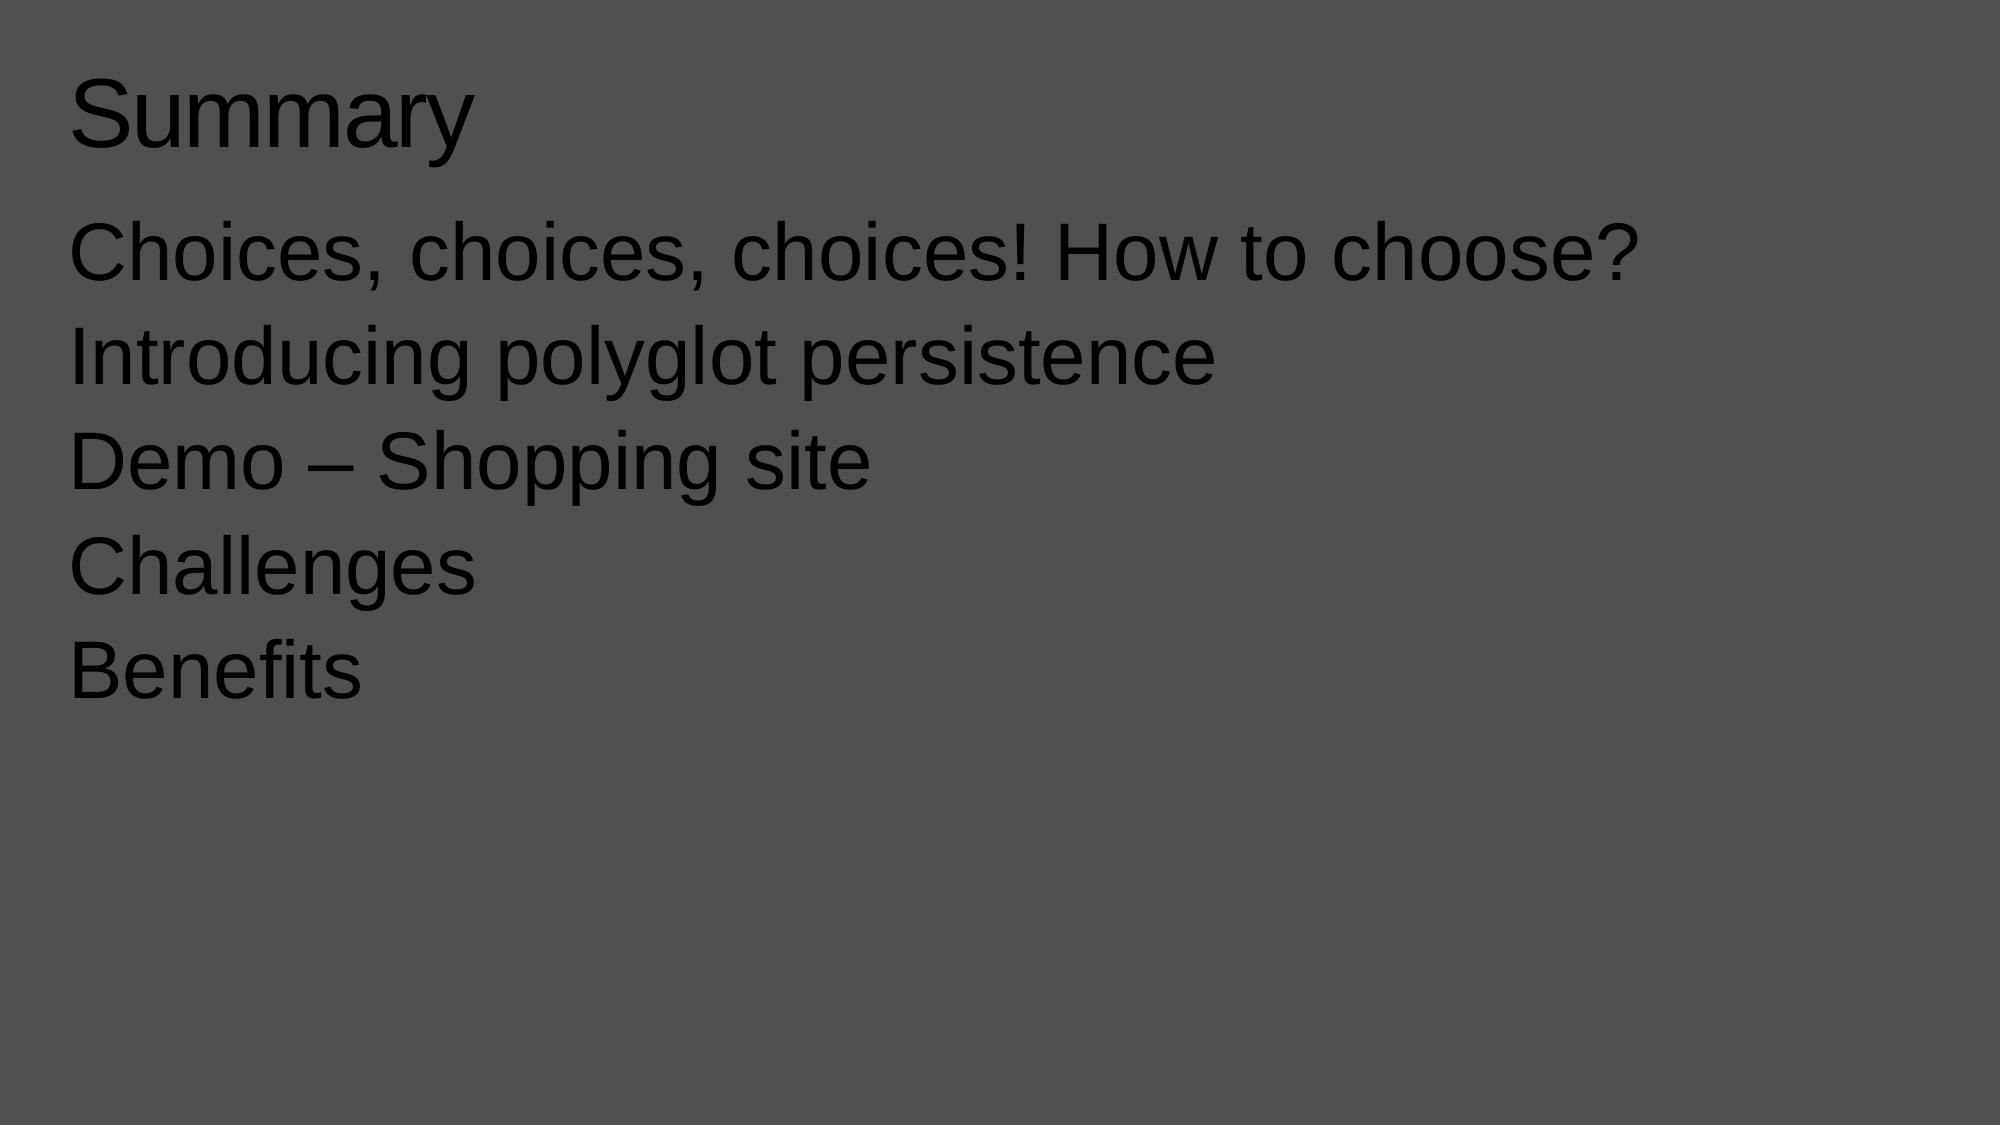

# Summary
Choices, choices, choices! How to choose?
Introducing polyglot persistence
Demo – Shopping site
Challenges
Benefits